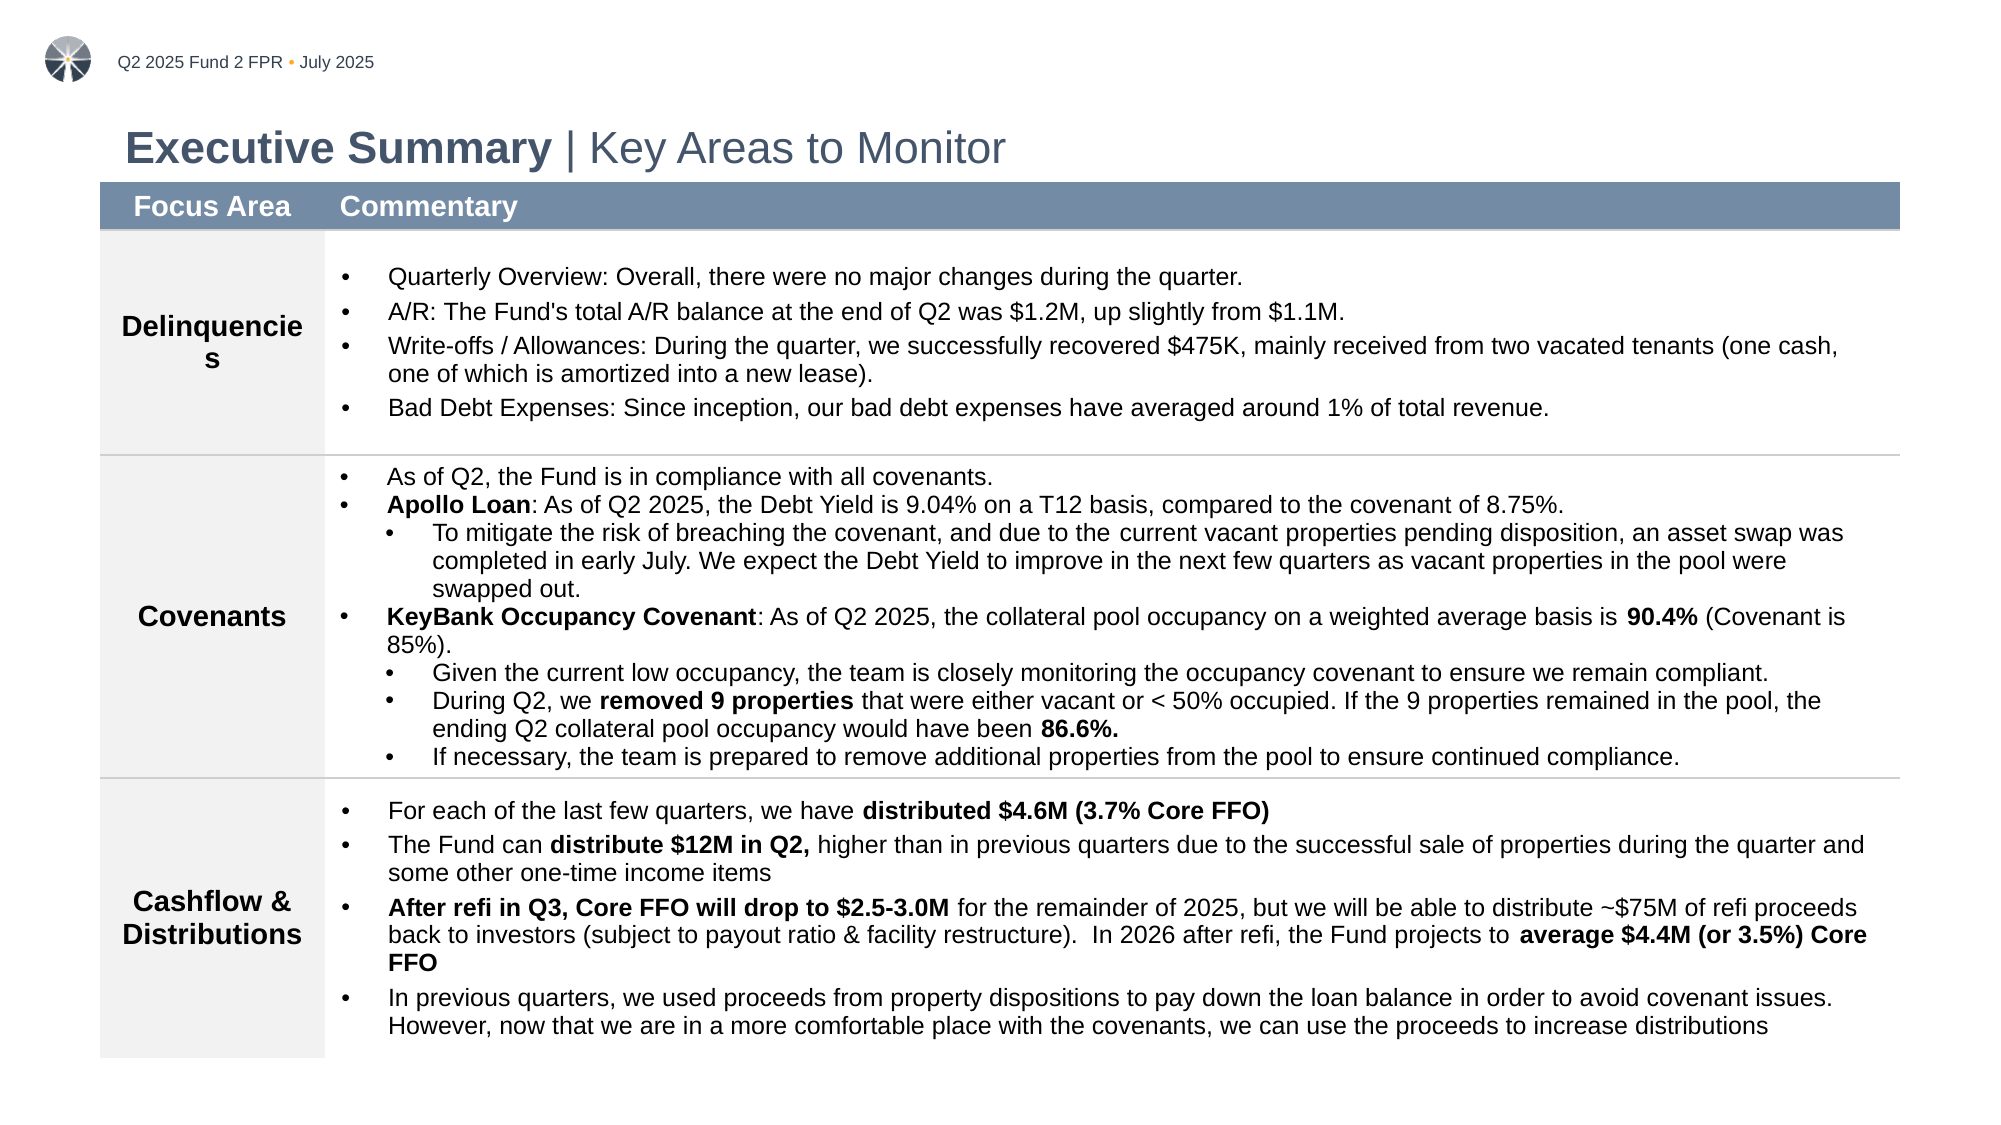

# Executive Summary | Key Areas to Monitor
| Focus Area | Commentary |
| --- | --- |
| Delinquencies | Quarterly Overview: Overall, there were no major changes during the quarter. A/R: The Fund's total A/R balance at the end of Q2 was $1.2M, up slightly from $1.1M. Write-offs / Allowances: During the quarter, we successfully recovered $475K, mainly received from two vacated tenants (one cash, one of which is amortized into a new lease). Bad Debt Expenses: Since inception, our bad debt expenses have averaged around 1% of total revenue. |
| Covenants | As of Q2, the Fund is in compliance with all covenants. Apollo Loan: As of Q2 2025, the Debt Yield is 9.04% on a T12 basis, compared to the covenant of 8.75%. To mitigate the risk of breaching the covenant, and due to the current vacant properties pending disposition, an asset swap was completed in early July. We expect the Debt Yield to improve in the next few quarters as vacant properties in the pool were swapped out. KeyBank Occupancy Covenant: As of Q2 2025, the collateral pool occupancy on a weighted average basis is 90.4% (Covenant is 85%). Given the current low occupancy, the team is closely monitoring the occupancy covenant to ensure we remain compliant. During Q2, we removed 9 properties that were either vacant or < 50% occupied. If the 9 properties remained in the pool, the ending Q2 collateral pool occupancy would have been 86.6%. If necessary, the team is prepared to remove additional properties from the pool to ensure continued compliance. |
| Cashflow & Distributions | For each of the last few quarters, we have distributed $4.6M (3.7% Core FFO) The Fund can distribute $12M in Q2, higher than in previous quarters due to the successful sale of properties during the quarter and some other one-time income items After refi in Q3, Core FFO will drop to $2.5-3.0M for the remainder of 2025, but we will be able to distribute ~$75M of refi proceeds back to investors (subject to payout ratio & facility restructure). In 2026 after refi, the Fund projects to average $4.4M (or 3.5%) Core FFO In previous quarters, we used proceeds from property dispositions to pay down the loan balance in order to avoid covenant issues. However, now that we are in a more comfortable place with the covenants, we can use the proceeds to increase distributions |